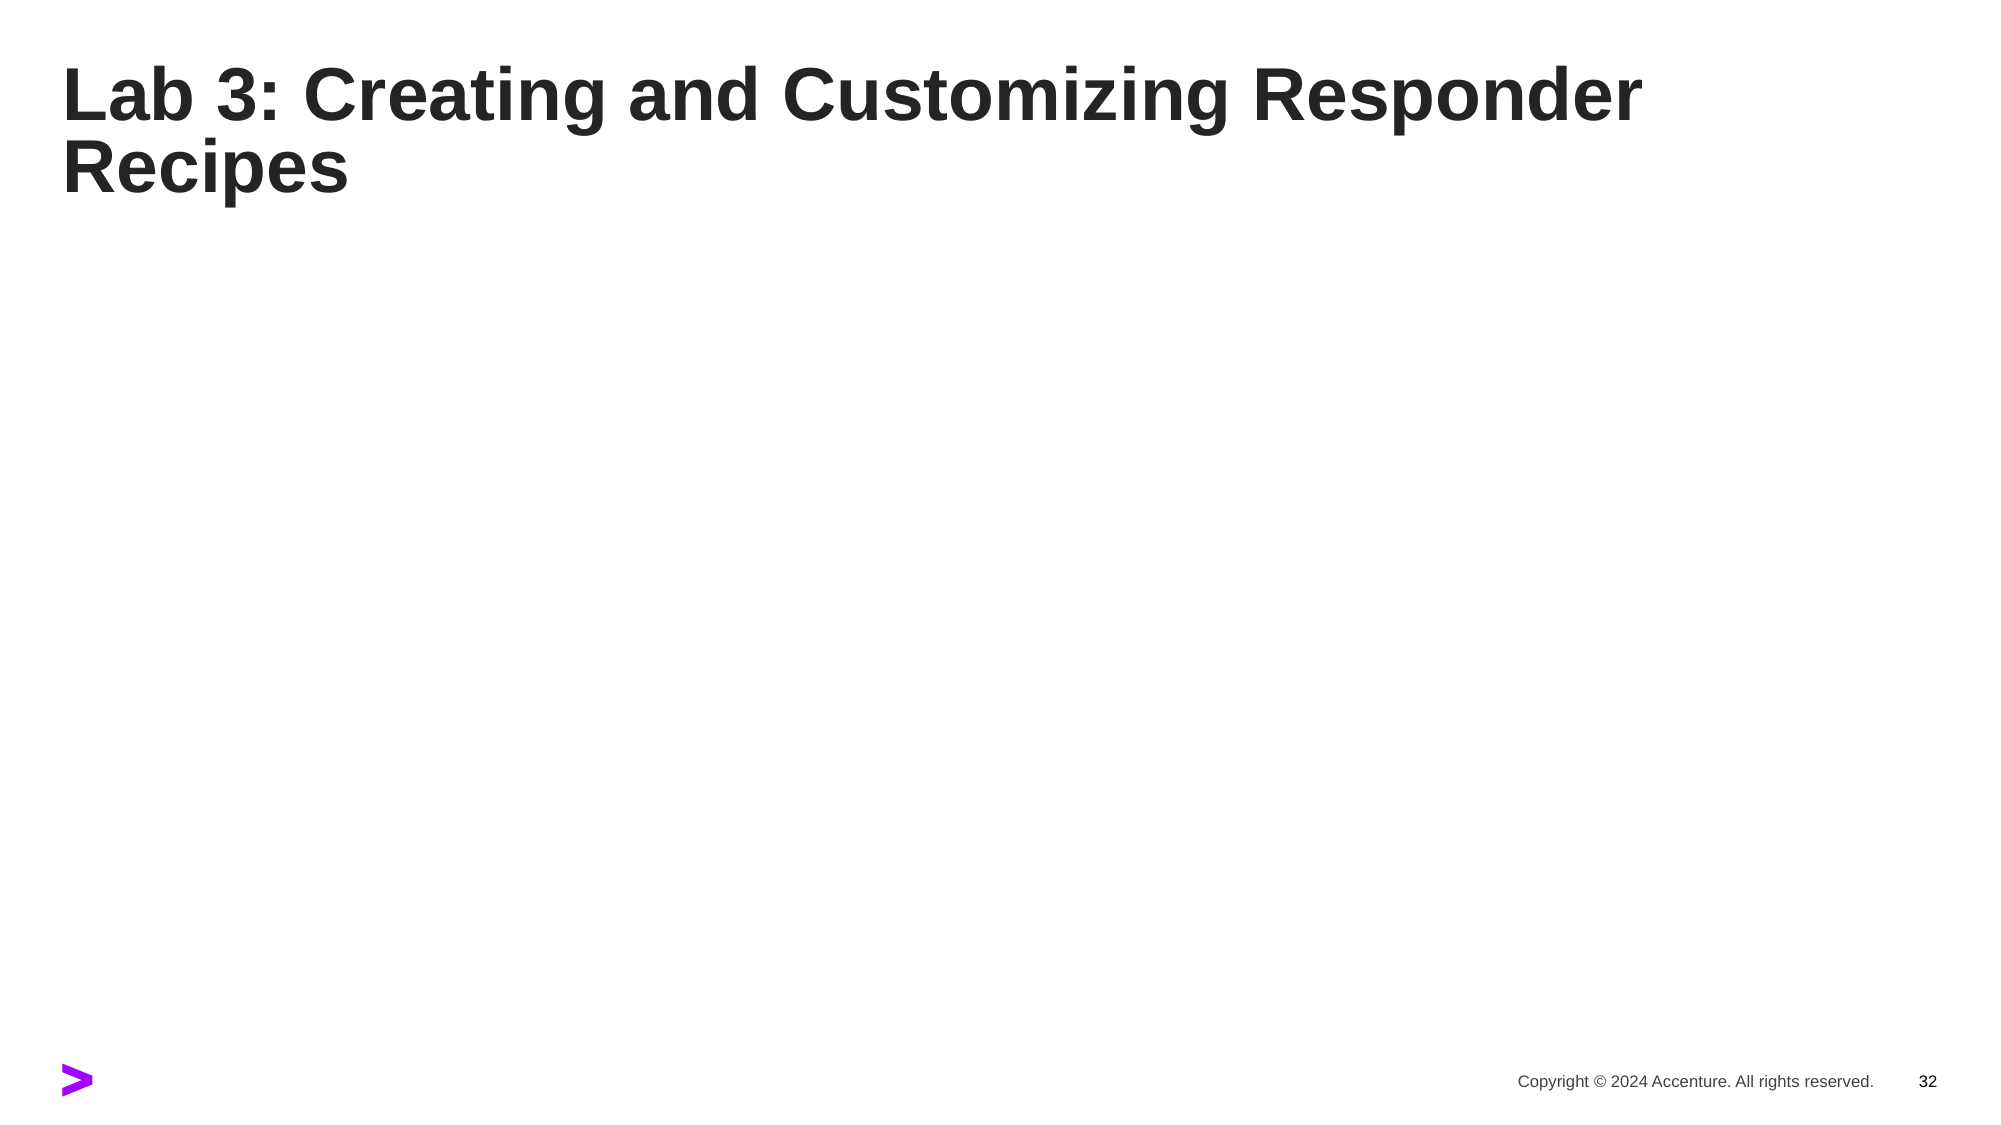

# Lab 3: Creating and Customizing Responder Recipes

Copyright © 2024 Accenture. All rights reserved.
32